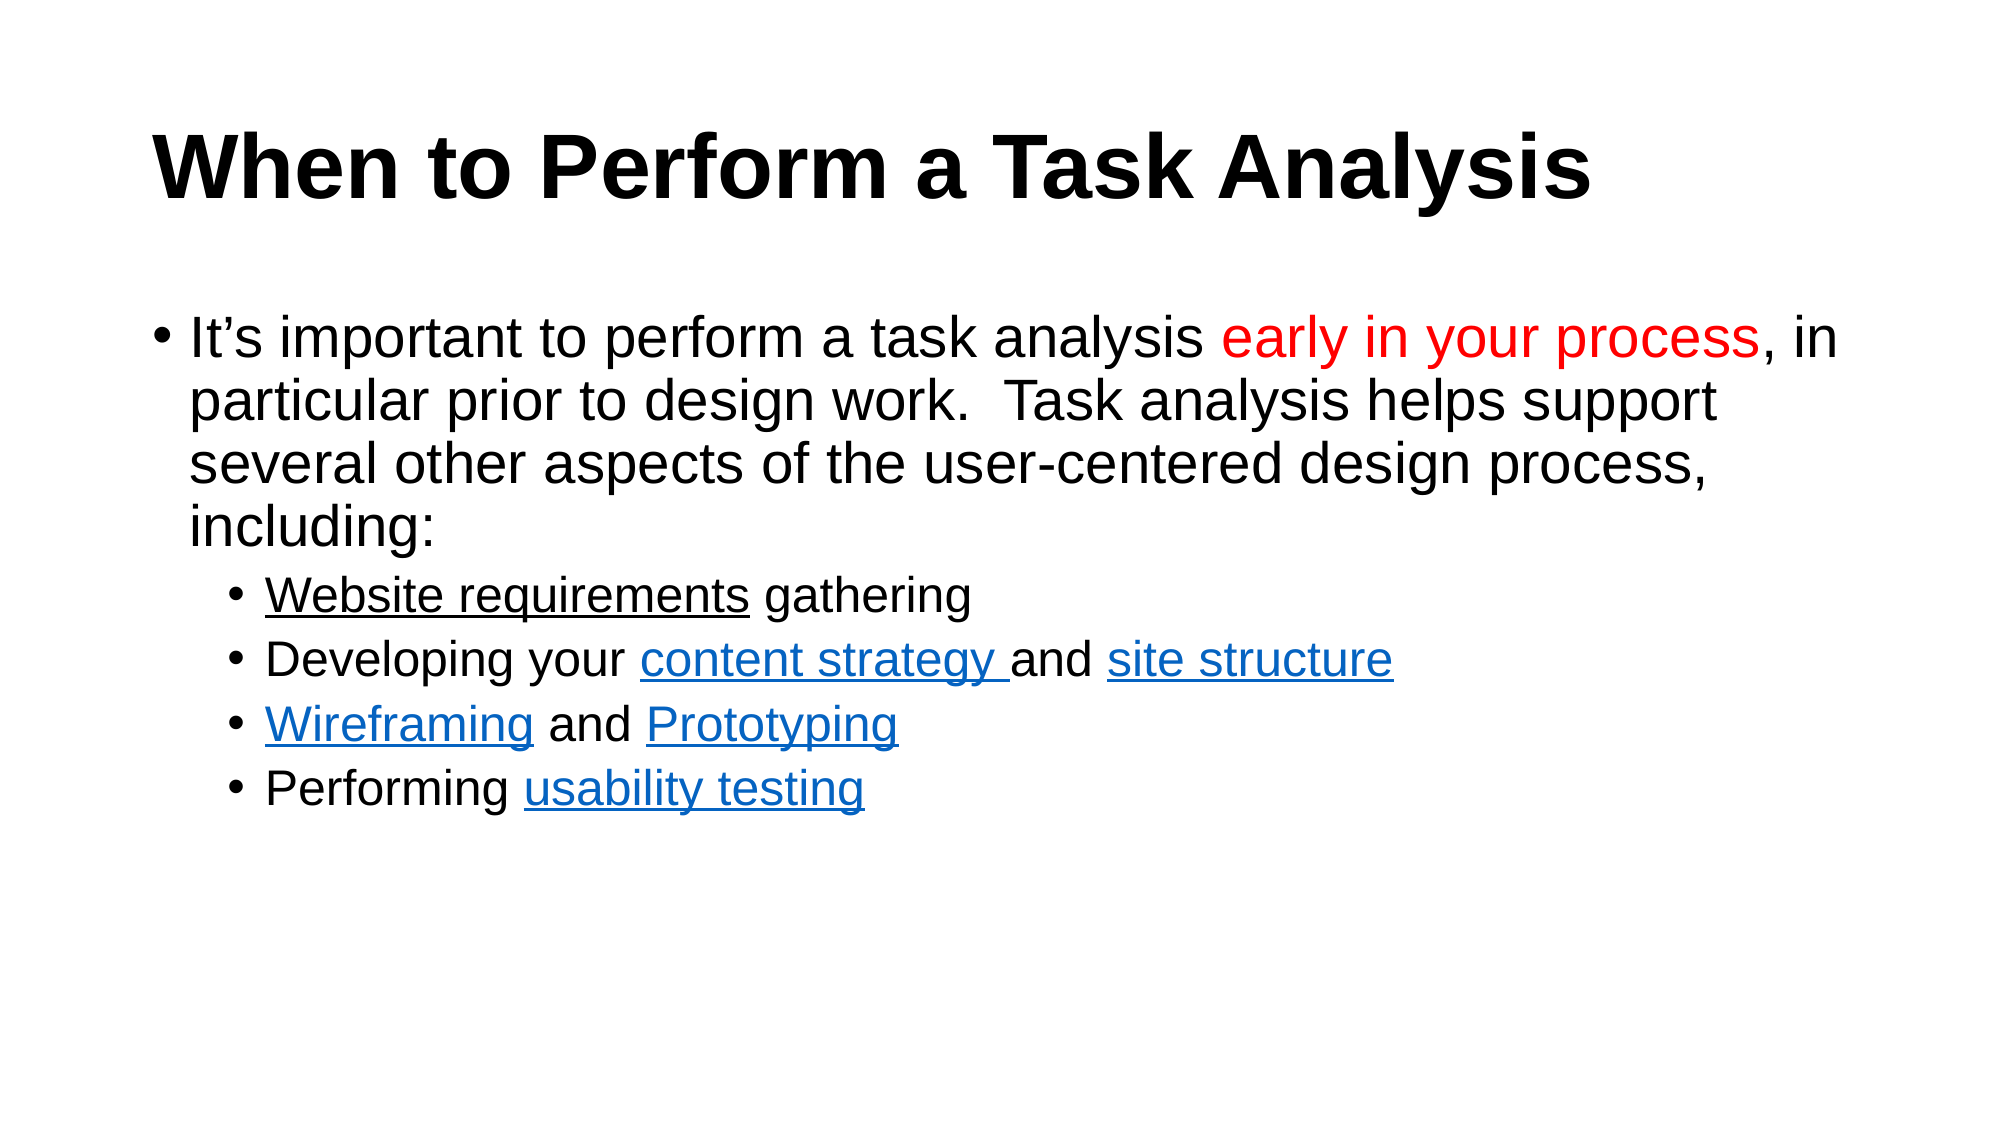

# When to Perform a Task Analysis
It’s important to perform a task analysis early in your process, in particular prior to design work.  Task analysis helps support several other aspects of the user-centered design process, including:
Website requirements gathering
Developing your content strategy and site structure
Wireframing and Prototyping
Performing usability testing